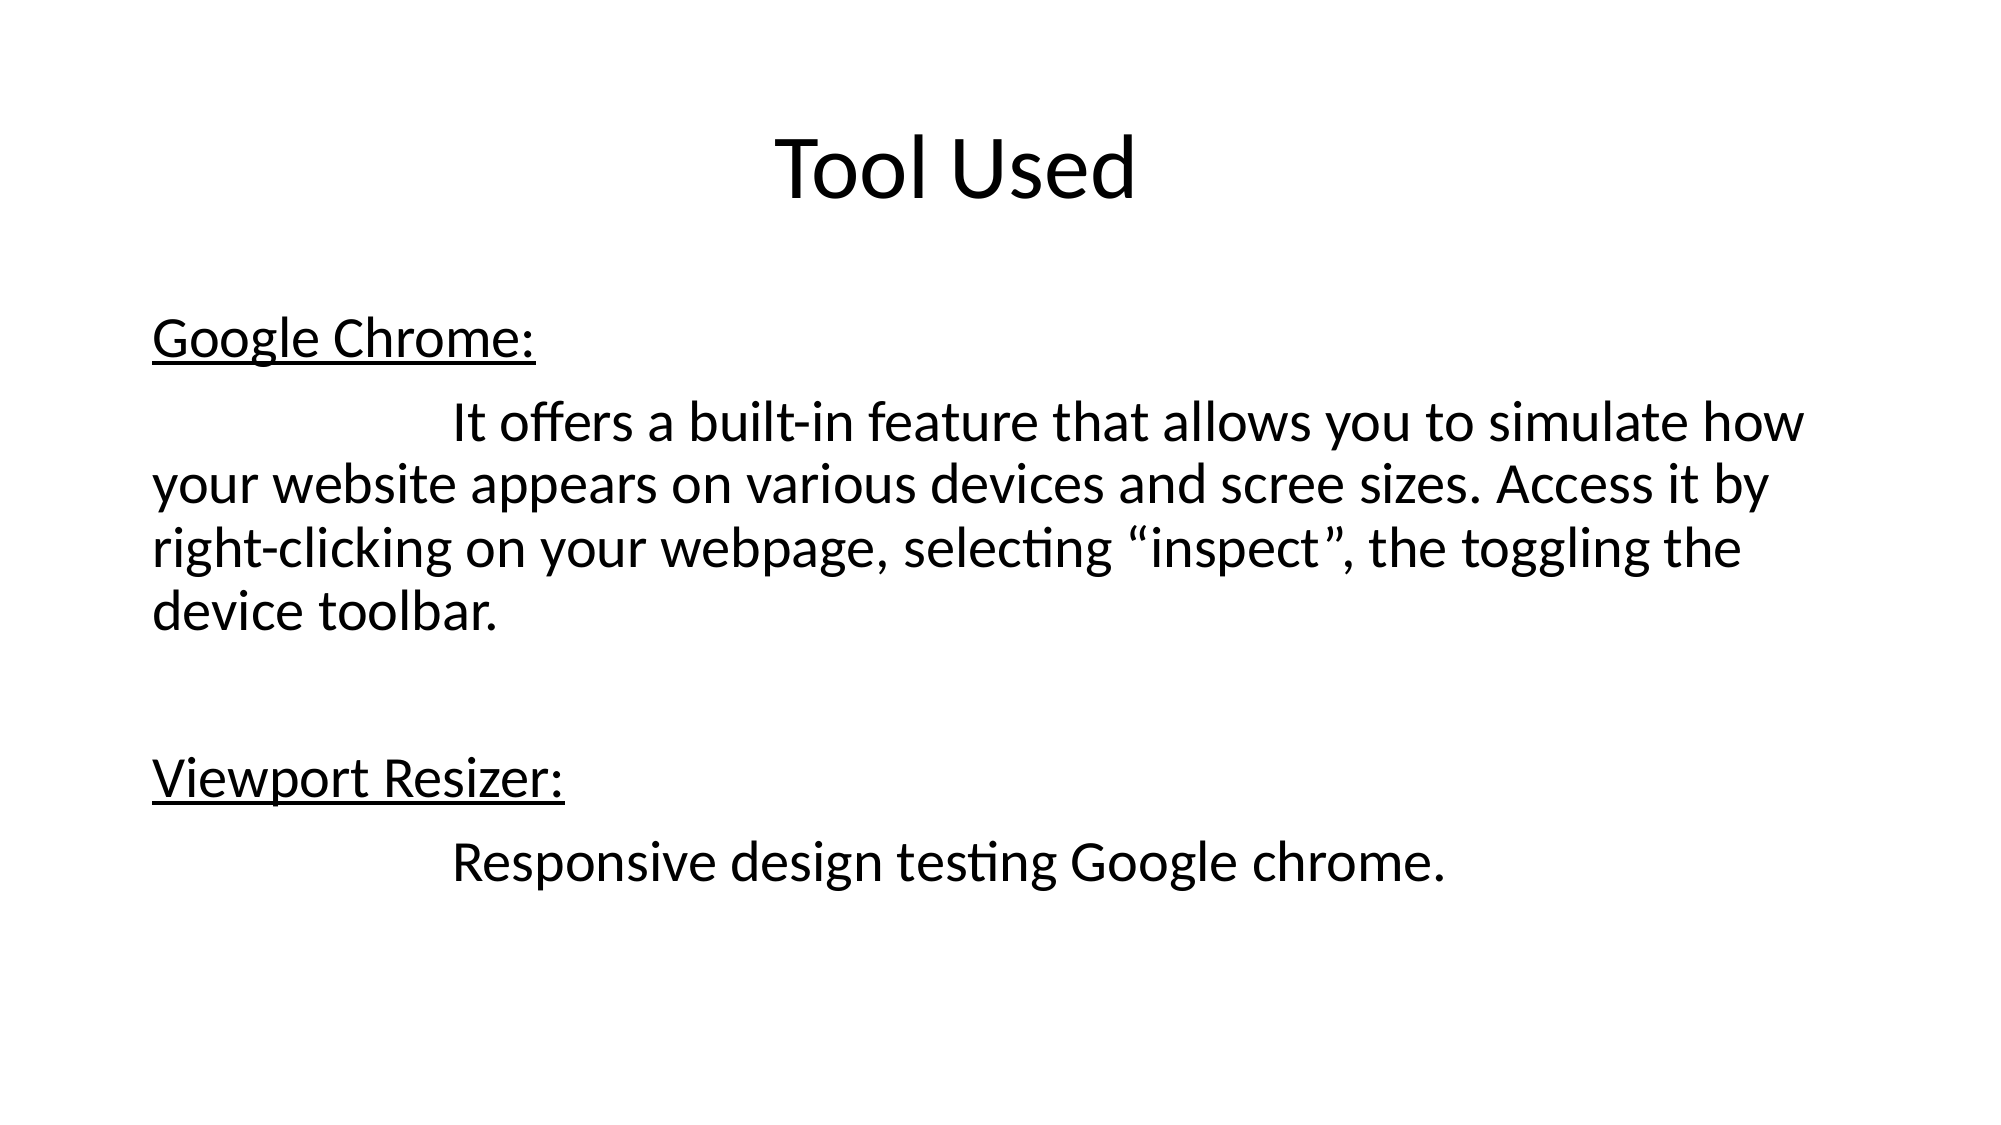

# Tool Used
Google Chrome:
		It offers a built-in feature that allows you to simulate how your website appears on various devices and scree sizes. Access it by right-clicking on your webpage, selecting “inspect”, the toggling the device toolbar.

Viewport Resizer:
		Responsive design testing Google chrome.